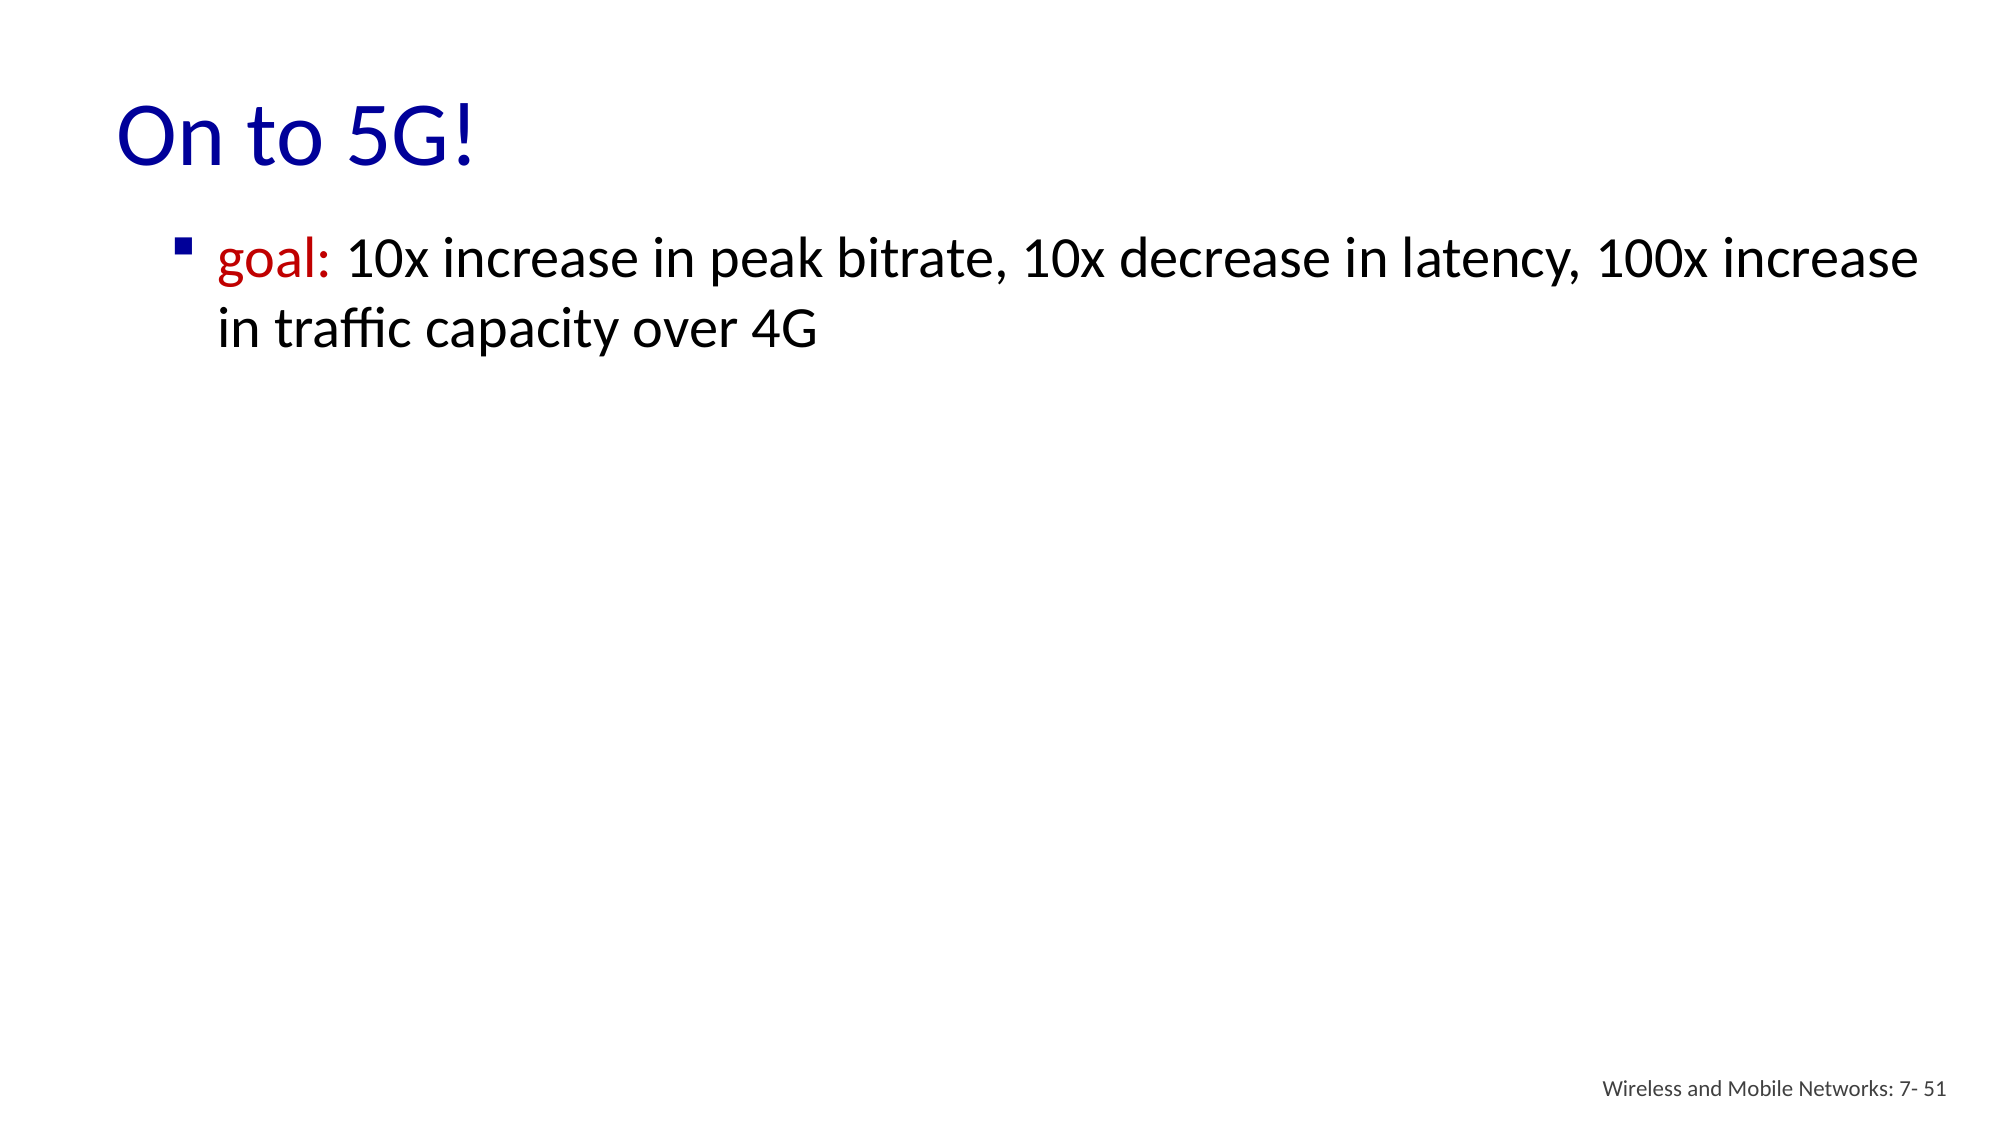

# On to 5G!
goal: 10x increase in peak bitrate, 10x decrease in latency, 100x increase in traffic capacity over 4G

Wireless and Mobile Networks: 7- 51